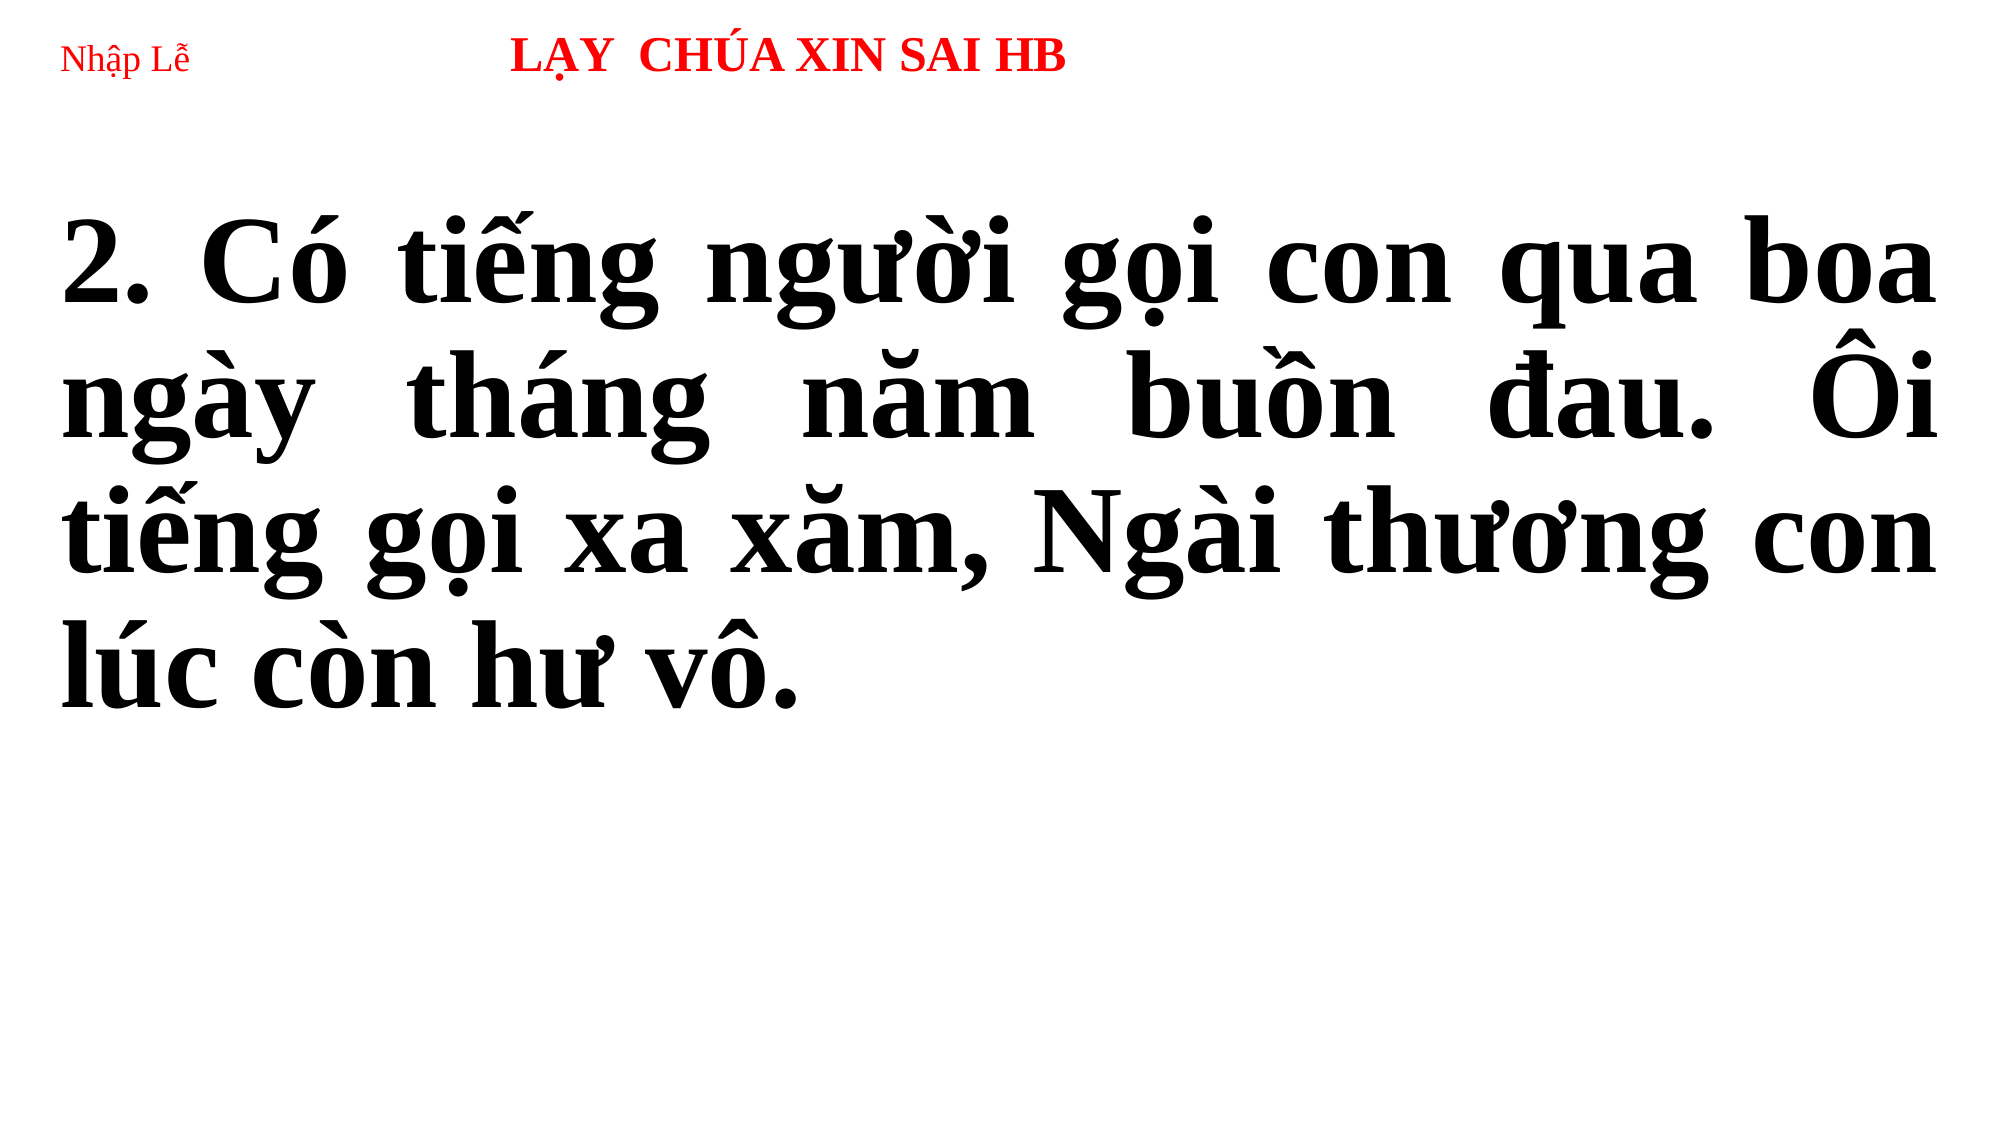

# Nhập Lễ                                 	LẠY  CHÚA XIN SAI HB
2. Có tiếng người gọi con qua boa ngày tháng năm buồn đau. Ôi tiếng gọi xa xăm, Ngài thương con lúc còn hư vô.